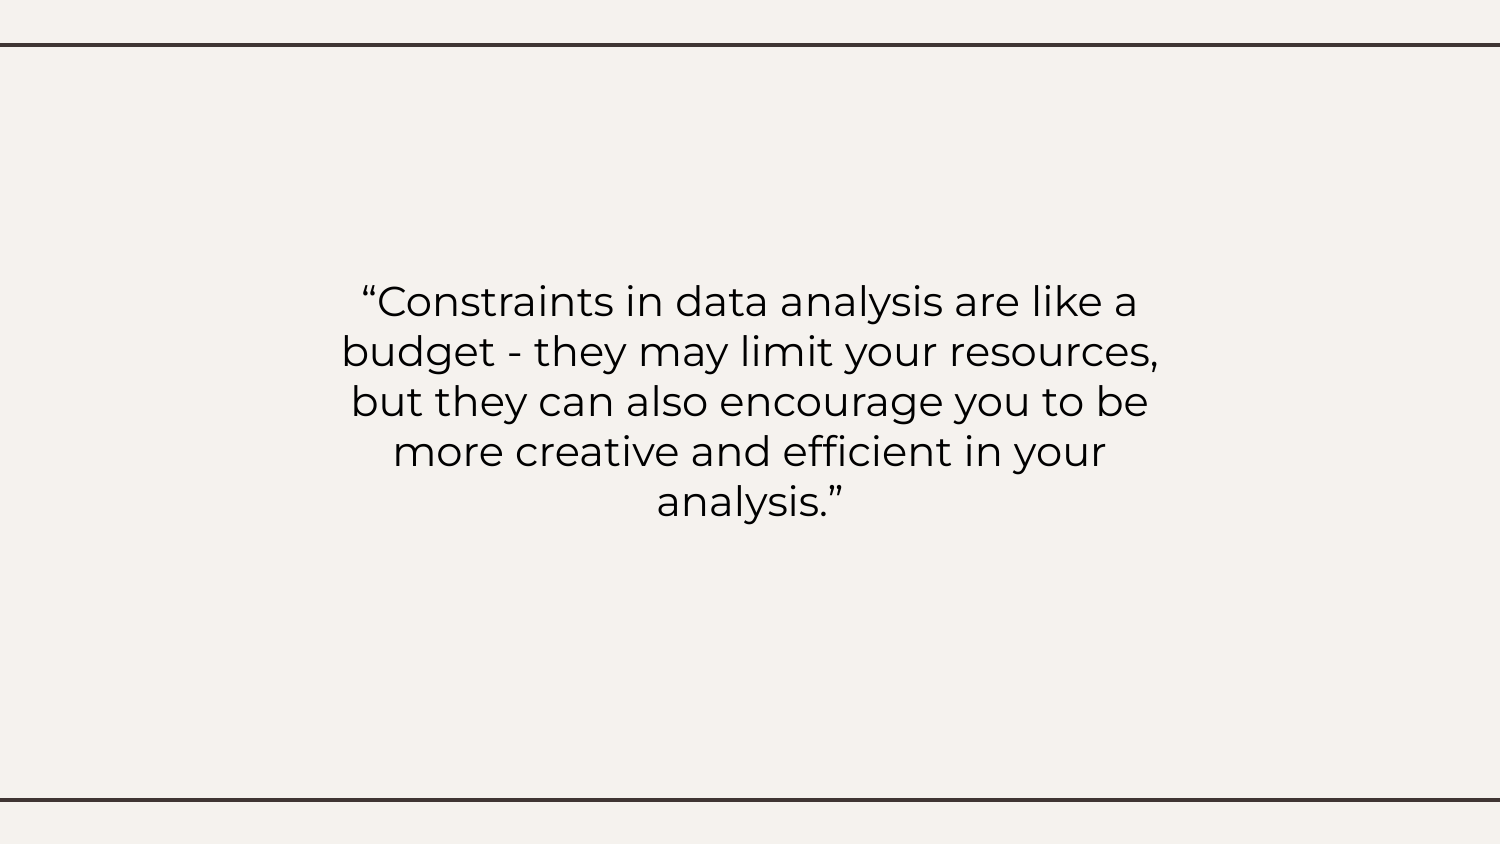

“Constraints in data analysis are like a budget - they may limit your resources, but they can also encourage you to be more creative and efficient in your analysis.”